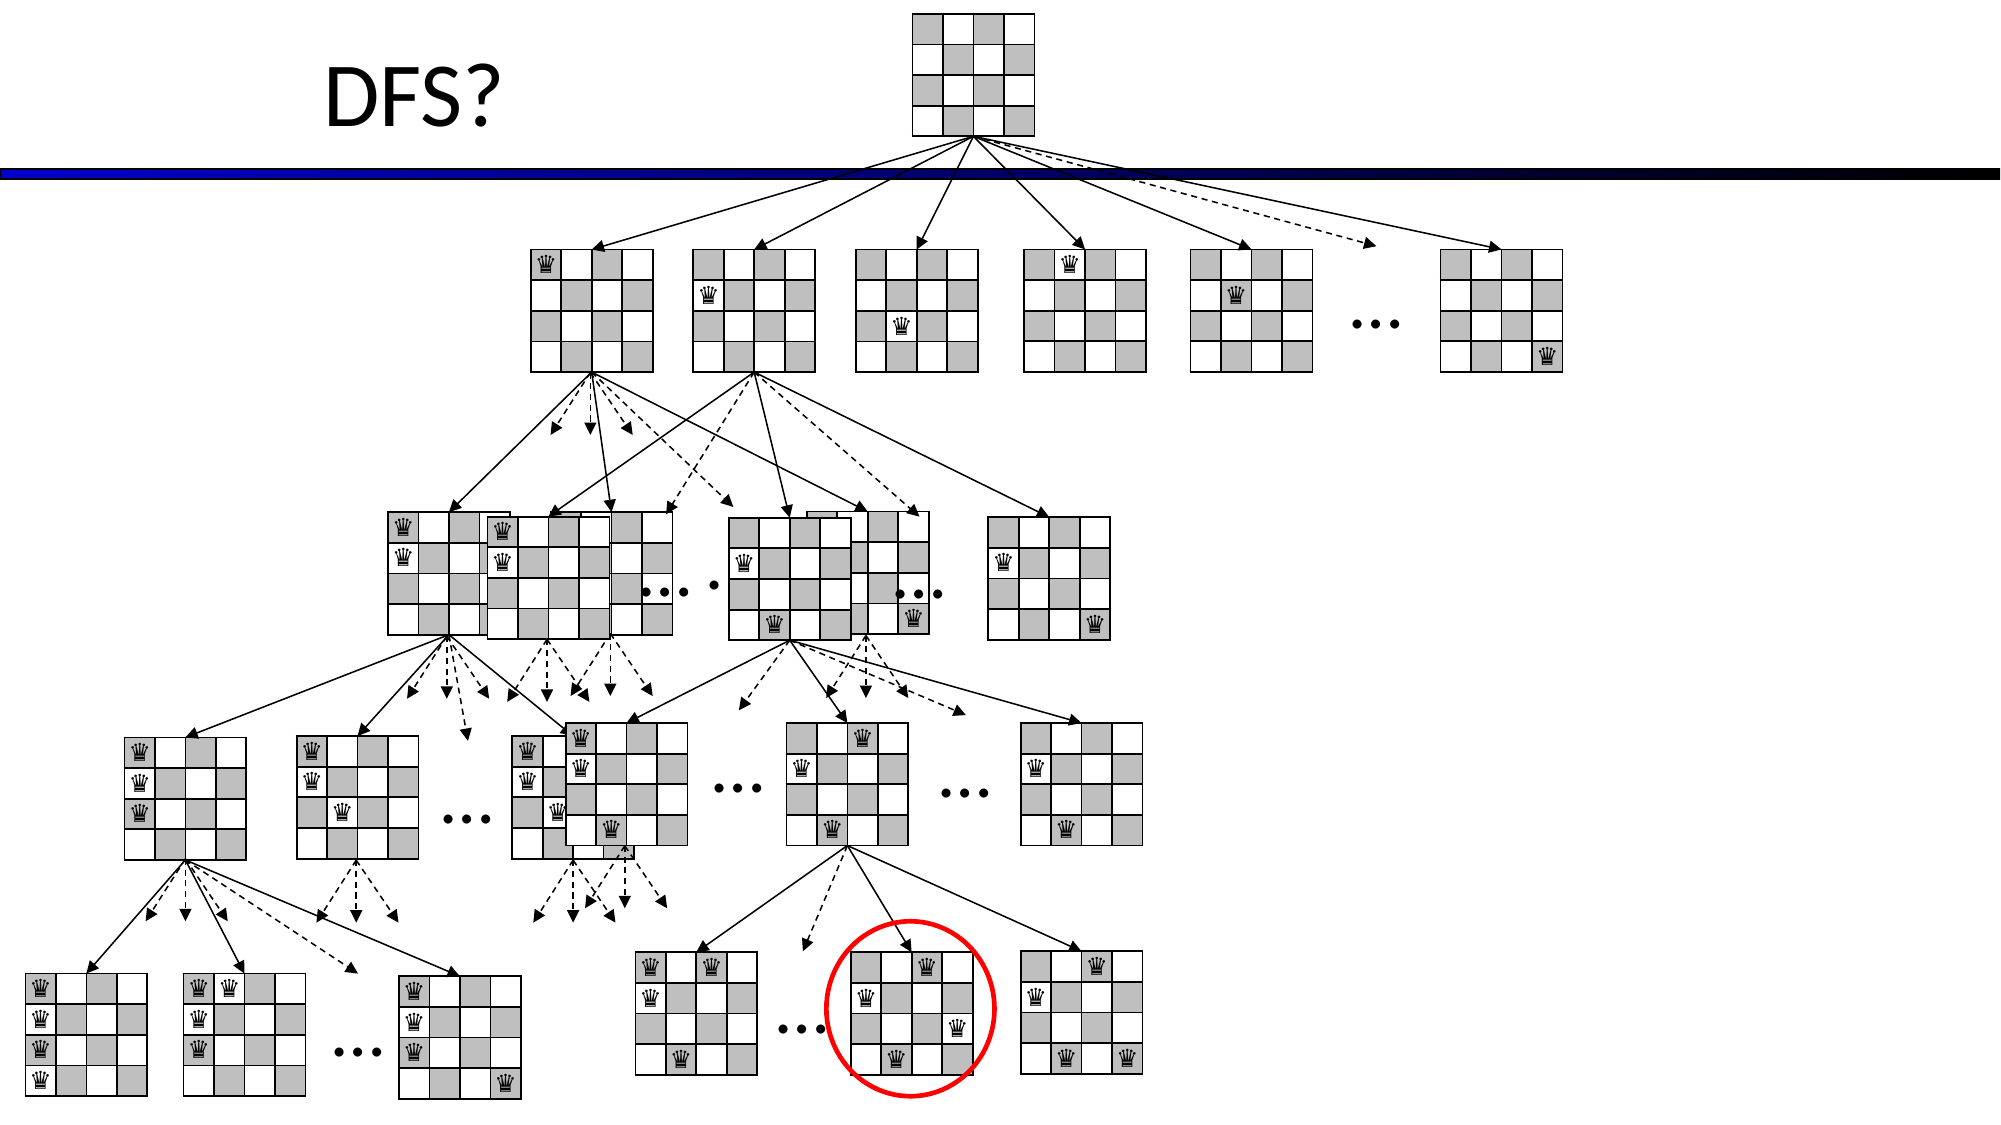

# DFS?
|  |  |  |  |
| --- | --- | --- | --- |
|  |  |  |  |
|  |  |  |  |
|  |  |  |  |
…
|  | ♛ |  |  |
| --- | --- | --- | --- |
|  |  |  |  |
|  |  |  |  |
|  |  |  |  |
|  |  |  |  |
| --- | --- | --- | --- |
|  | ♛ |  |  |
|  |  |  |  |
|  |  |  |  |
|  |  |  |  |
| --- | --- | --- | --- |
|  |  |  |  |
|  |  |  |  |
|  |  |  | ♛ |
| ♛ |  |  |  |
| --- | --- | --- | --- |
|  |  |  |  |
|  |  |  |  |
|  |  |  |  |
|  |  |  |  |
| --- | --- | --- | --- |
| ♛ |  |  |  |
|  |  |  |  |
|  |  |  |  |
|  |  |  |  |
| --- | --- | --- | --- |
|  |  |  |  |
|  | ♛ |  |  |
|  |  |  |  |
…
| ♛ |  |  |  |
| --- | --- | --- | --- |
|  |  |  |  |
|  |  |  |  |
|  |  |  | ♛ |
| ♛ |  |  |  |
| --- | --- | --- | --- |
| ♛ |  |  |  |
|  |  |  |  |
|  |  |  |  |
| ♛ |  |  |  |
| --- | --- | --- | --- |
|  |  |  |  |
| ♛ |  |  |  |
|  |  |  |  |
…
| ♛ |  |  |  |
| --- | --- | --- | --- |
| ♛ |  |  |  |
|  |  |  |  |
|  |  |  |  |
…
|  |  |  |  |
| --- | --- | --- | --- |
| ♛ |  |  |  |
|  |  |  |  |
|  |  |  | ♛ |
|  |  |  |  |
| --- | --- | --- | --- |
| ♛ |  |  |  |
|  |  |  |  |
|  | ♛ |  |  |
…
…
| ♛ |  |  |  |
| --- | --- | --- | --- |
| ♛ |  |  |  |
|  |  |  |  |
|  | ♛ |  |  |
|  |  | ♛ |  |
| --- | --- | --- | --- |
| ♛ |  |  |  |
|  |  |  |  |
|  | ♛ |  |  |
|  |  |  |  |
| --- | --- | --- | --- |
| ♛ |  |  |  |
|  |  |  |  |
|  | ♛ |  |  |
| ♛ |  |  |  |
| --- | --- | --- | --- |
| ♛ |  |  |  |
|  | ♛ |  |  |
|  |  |  |  |
| ♛ |  |  |  |
| --- | --- | --- | --- |
| ♛ |  |  |  |
|  | ♛ |  |  |
|  |  |  |  |
| ♛ |  |  |  |
| --- | --- | --- | --- |
| ♛ |  |  |  |
| ♛ |  |  |  |
|  |  |  |  |
…

…
|  |  | ♛ |  |
| --- | --- | --- | --- |
| ♛ |  |  |  |
|  |  |  |  |
|  | ♛ |  | ♛ |
| ♛ |  | ♛ |  |
| --- | --- | --- | --- |
| ♛ |  |  |  |
|  |  |  |  |
|  | ♛ |  |  |
|  |  | ♛ |  |
| --- | --- | --- | --- |
| ♛ |  |  |  |
|  |  |  | ♛ |
|  | ♛ |  |  |
| ♛ |  |  |  |
| --- | --- | --- | --- |
| ♛ |  |  |  |
| ♛ |  |  |  |
| ♛ |  |  |  |
| ♛ | ♛ |  |  |
| --- | --- | --- | --- |
| ♛ |  |  |  |
| ♛ |  |  |  |
|  |  |  |  |
…
| ♛ |  |  |  |
| --- | --- | --- | --- |
| ♛ |  |  |  |
| ♛ |  |  |  |
|  |  |  | ♛ |